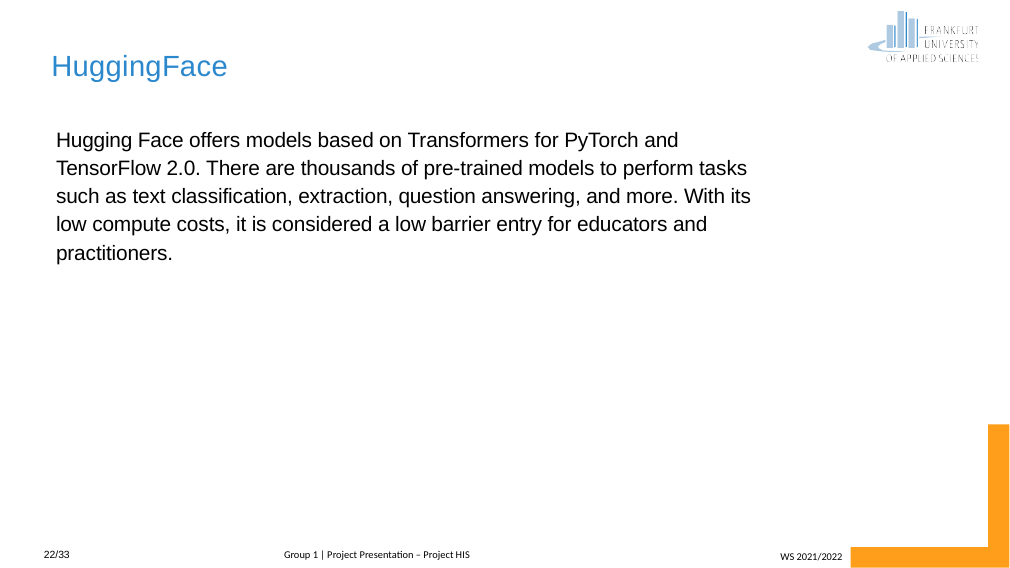

# HuggingFace
Hugging Face offers models based on Transformers for PyTorch and TensorFlow 2.0. There are thousands of pre-trained models to perform tasks such as text classification, extraction, question answering, and more. With its low compute costs, it is considered a low barrier entry for educators and practitioners.

Group 1 | Project Presentation – Project HIS
22/33
WS 2021/2022